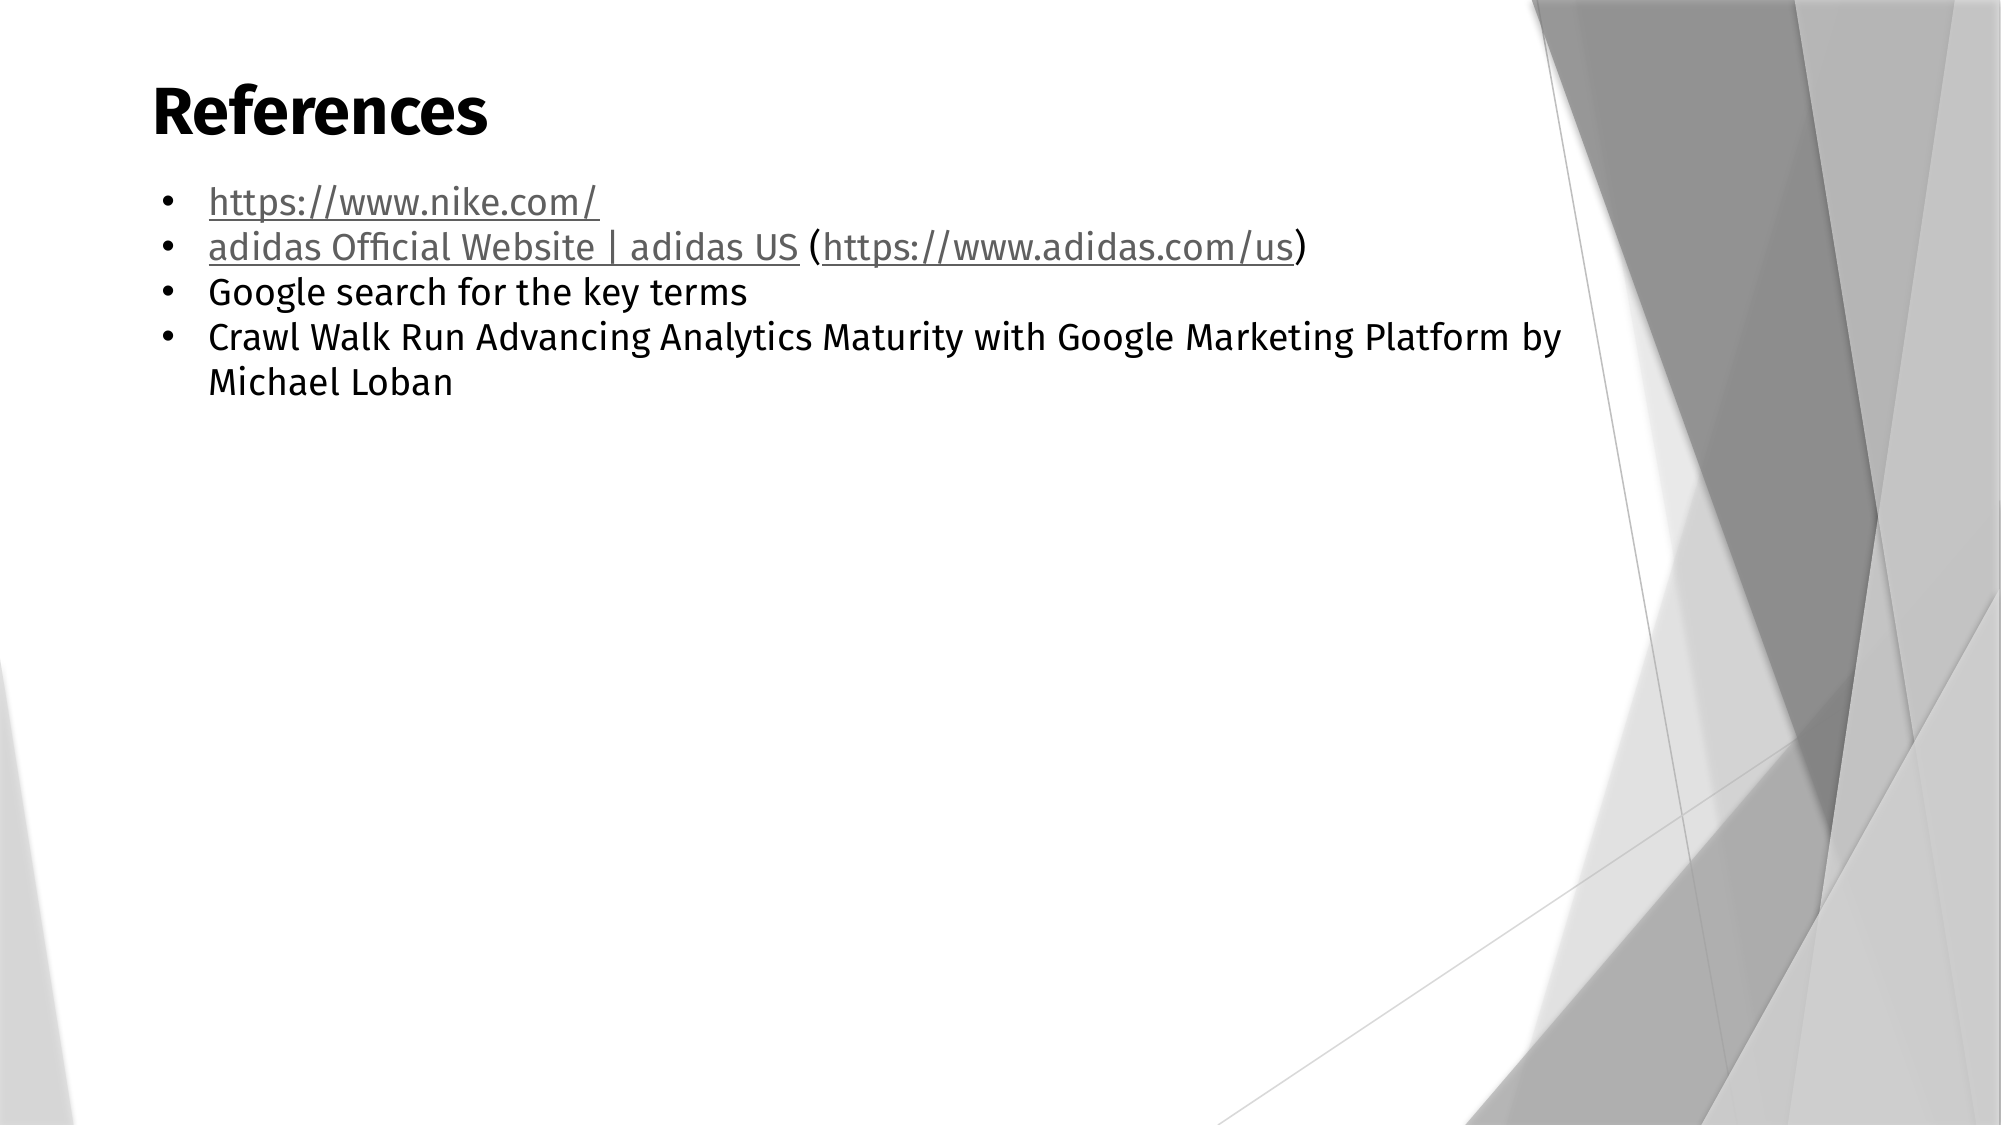

# References
https://www.nike.com/
adidas Official Website | adidas US (https://www.adidas.com/us)
Google search for the key terms
Crawl Walk Run Advancing Analytics Maturity with Google Marketing Platform by Michael Loban